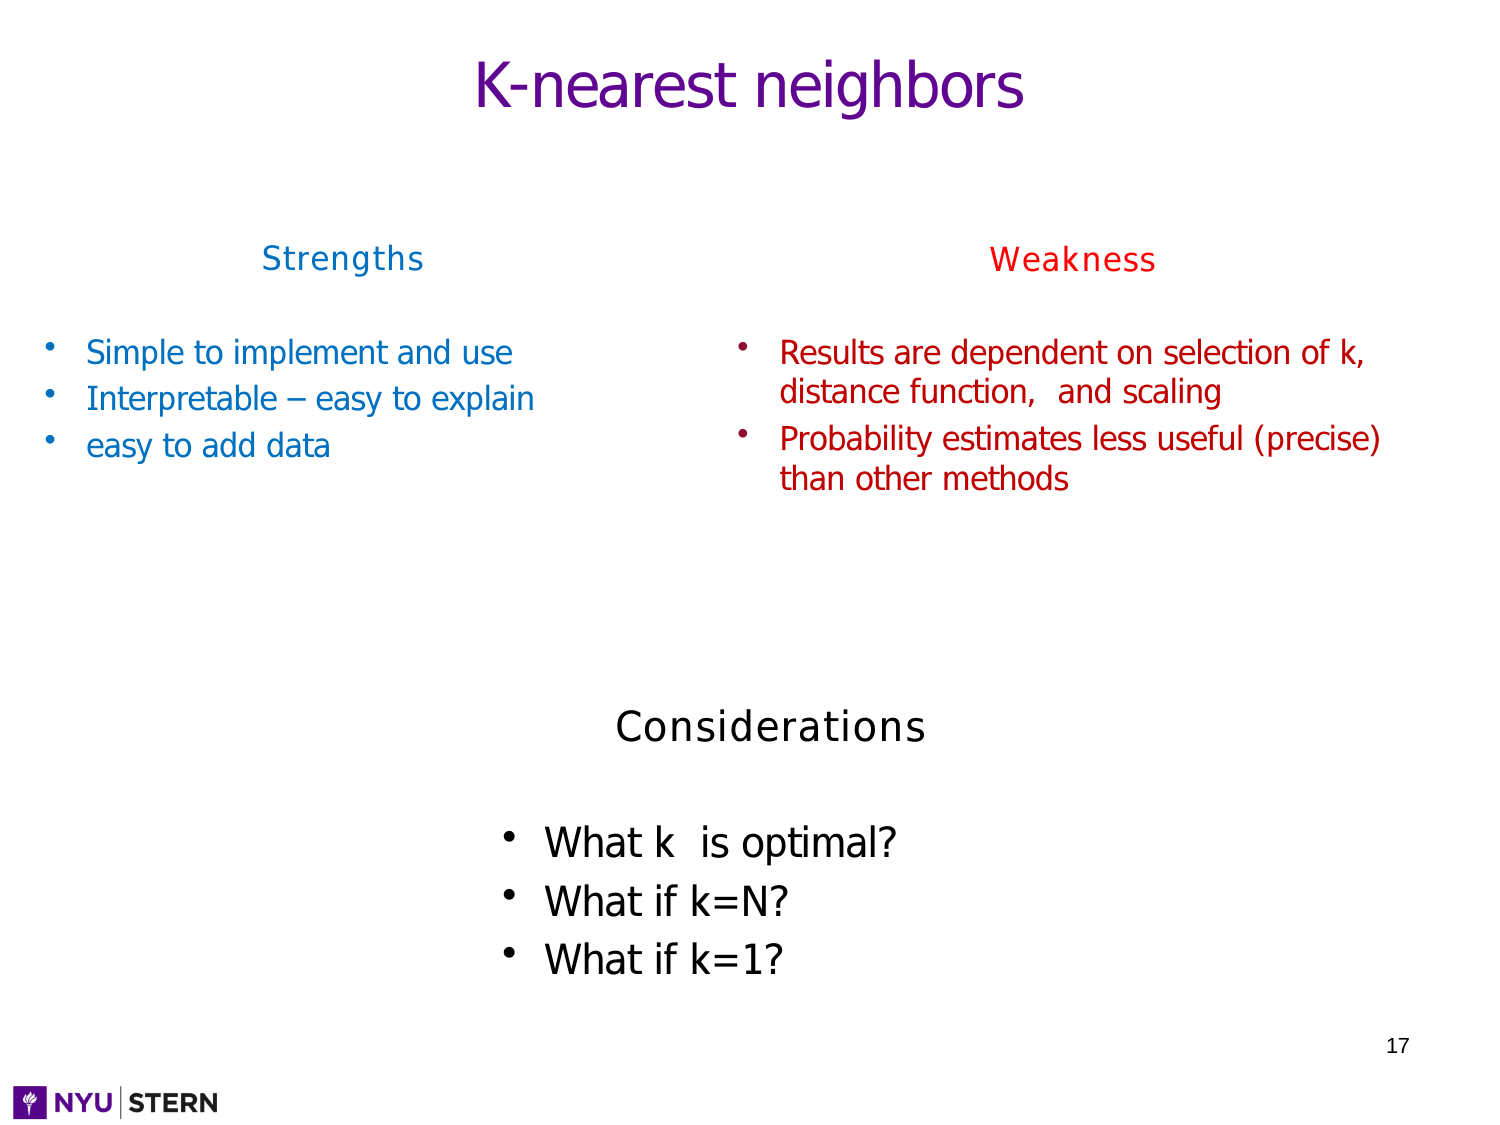

# K-nearest neighbors
Strengths

Simple to implement and use
Interpretable – easy to explain
easy to add data

Weakness

Results are dependent on selection of k, distance function,  and scaling
Probability estimates less useful (precise) than other methods

Considerations

What k  is optimal?
What if k=N?
What if k=1?
17